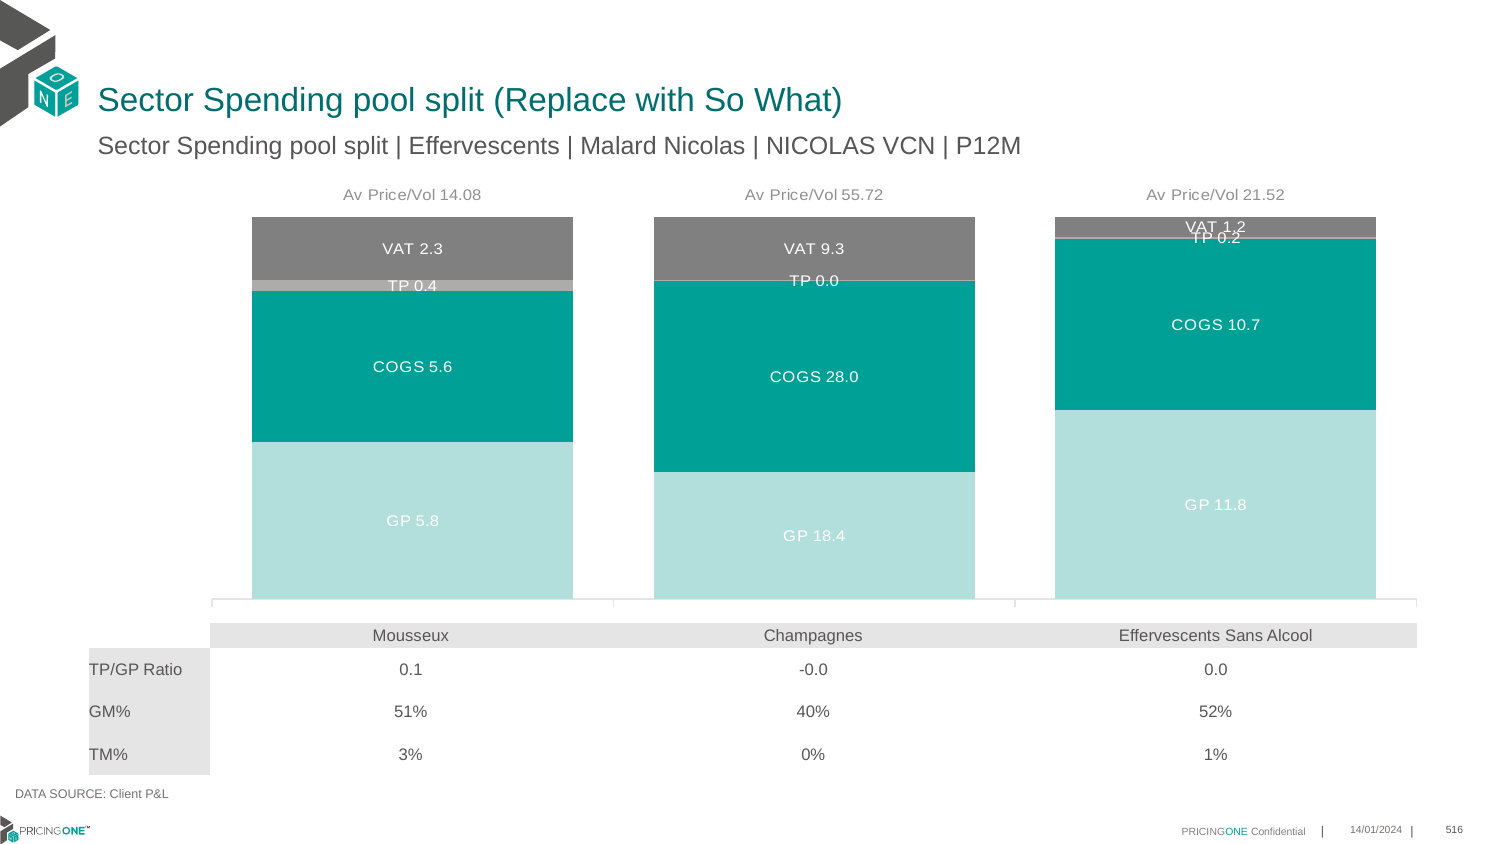

# Sector Spending pool split (Replace with So What)
Sector Spending pool split | Effervescents | Malard Nicolas | NICOLAS VCN | P12M

### Chart

| Category | GP | COGS | TP | VAT |
|---|---|---|---|---|
| Av Price/Vol 14.08 | 5.7647 | 5.5812 | 0.3851 | 2.346813309816153 |
| Av Price/Vol 55.72 | 18.4283 | 27.9502 | -0.0018 | 9.280002690378693 |
| Av Price/Vol 21.52 | 11.7563 | 10.6767 | 0.1547 | 1.2423289585611754 |
|  | Mousseux | Champagnes | Effervescents Sans Alcool |
| --- | --- | --- | --- |
| TP/GP Ratio | 0.1 | -0.0 | 0.0 |
| GM% | 51% | 40% | 52% |
| TM% | 3% | 0% | 1% |
DATA SOURCE: Client P&L

14/01/2024
516